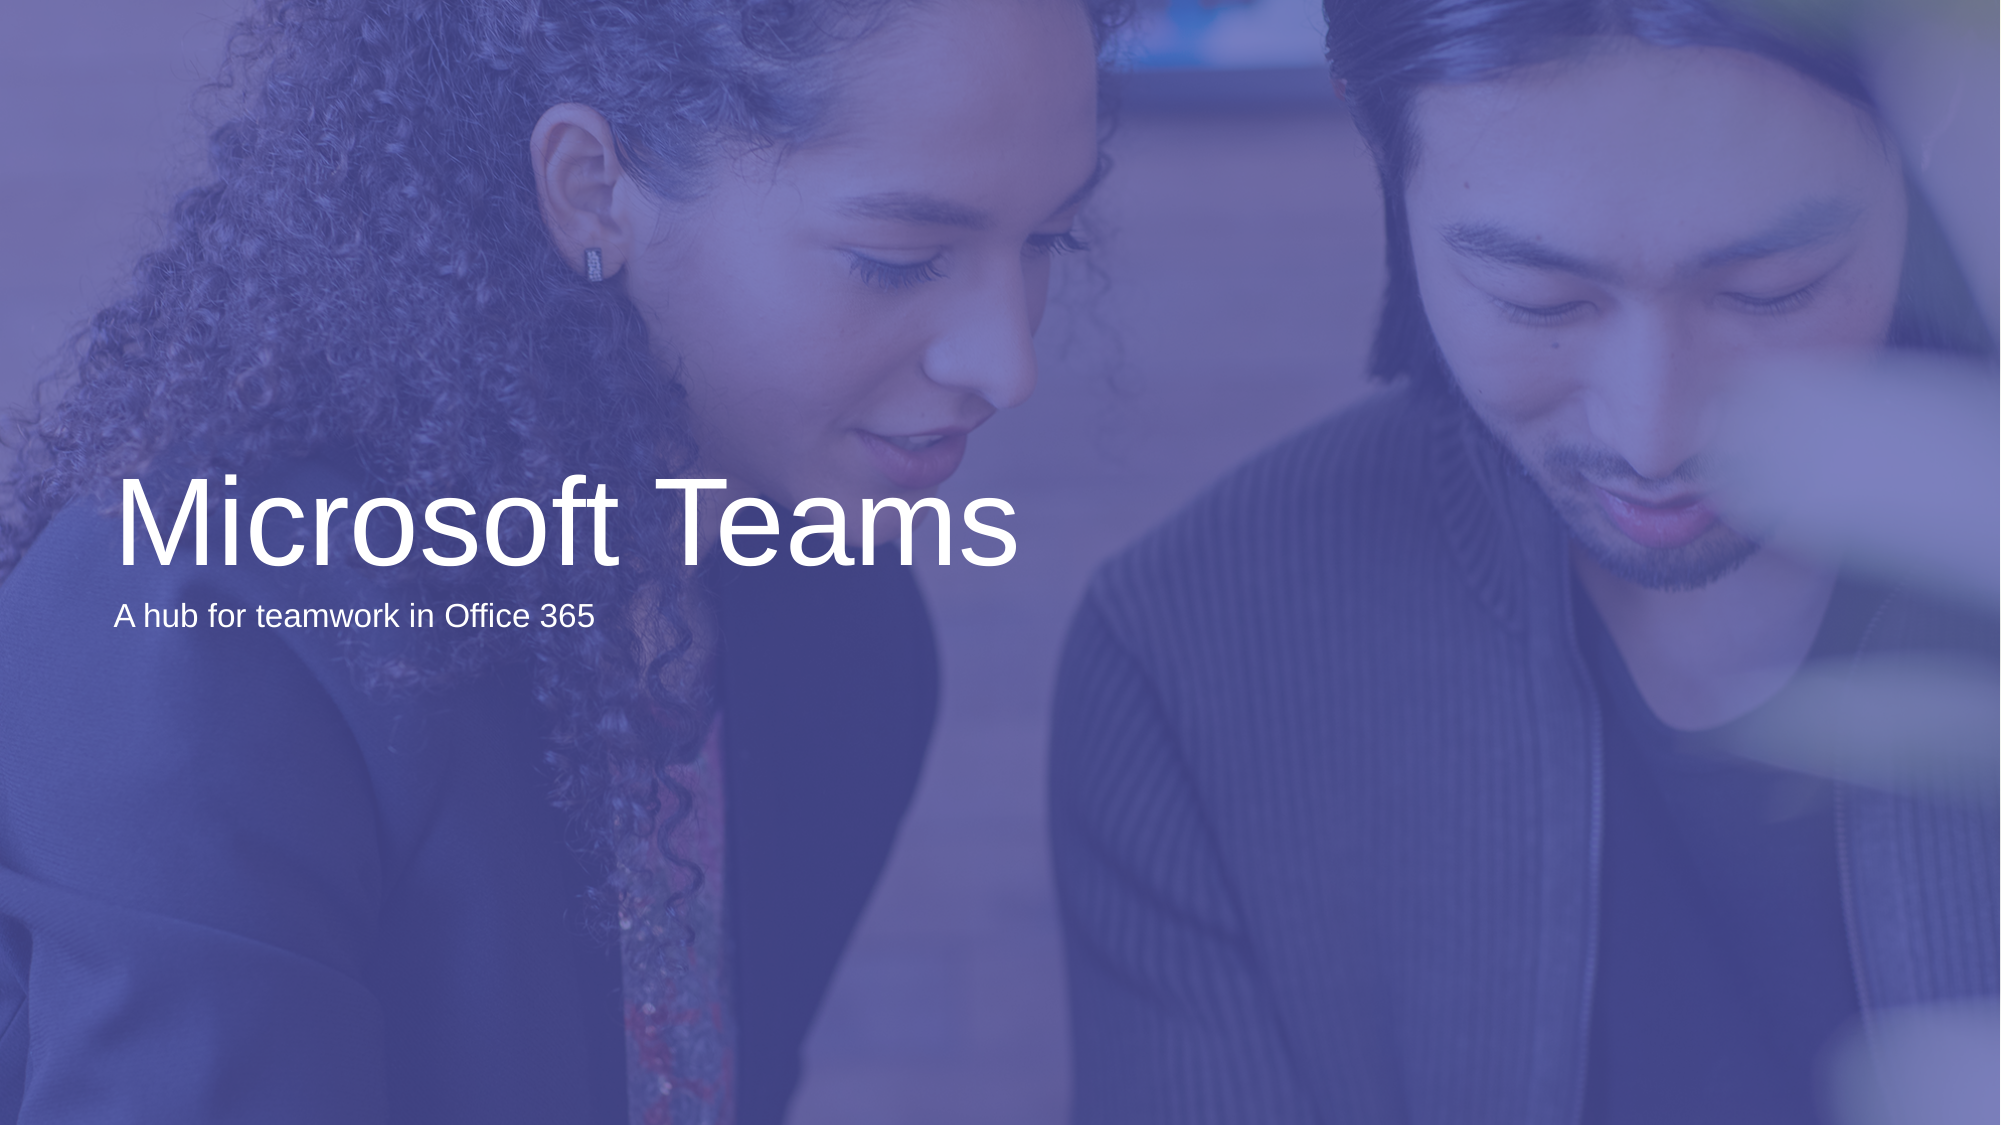

# Microsoft Teams
A hub for teamwork in Office 365